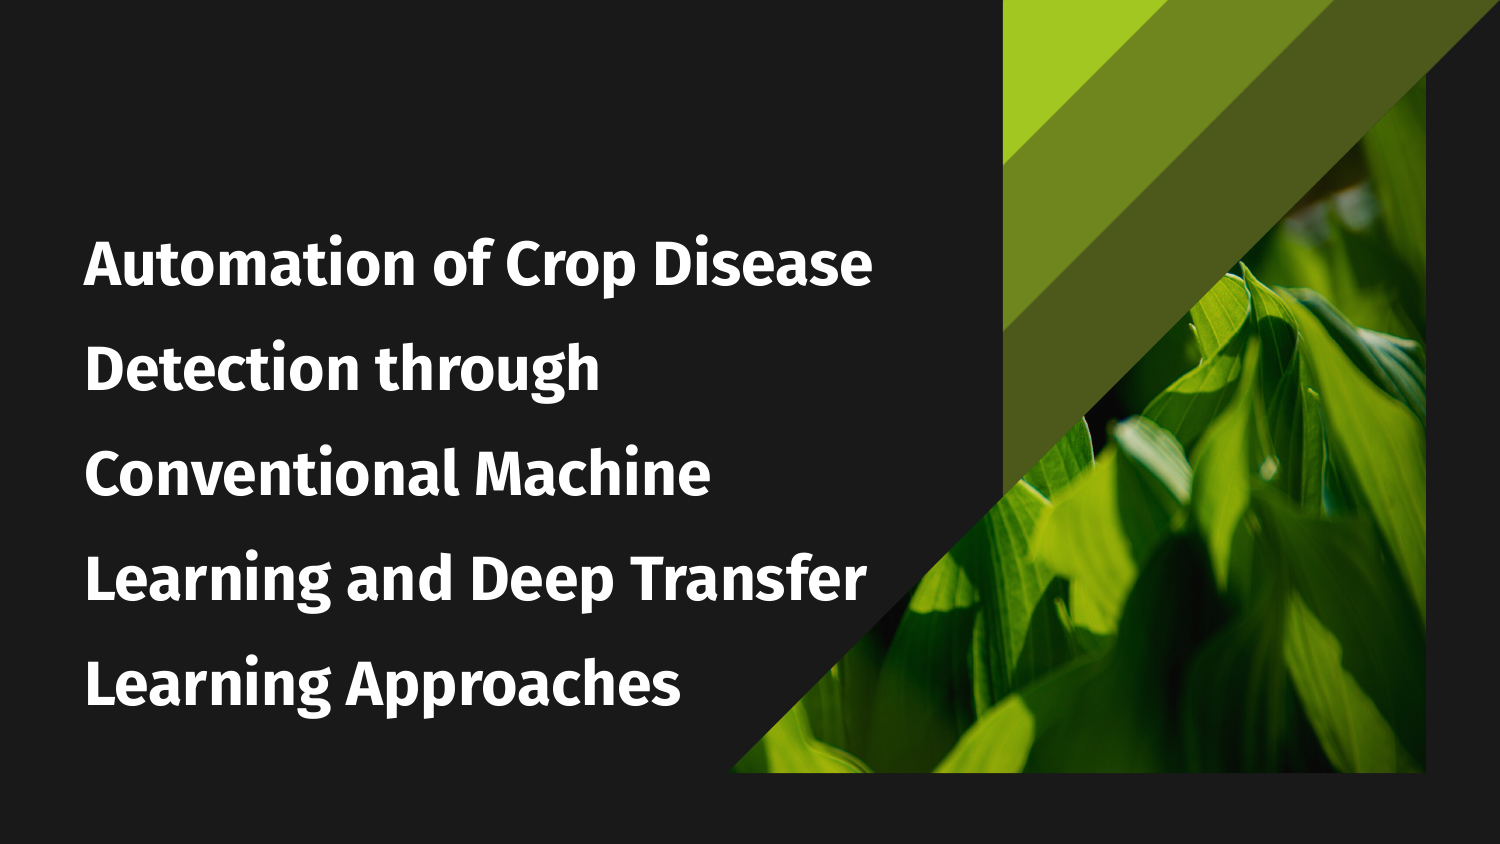

Automation of Crop Disease Detection through Conventional Machine Learning and Deep Transfer Learning Approaches